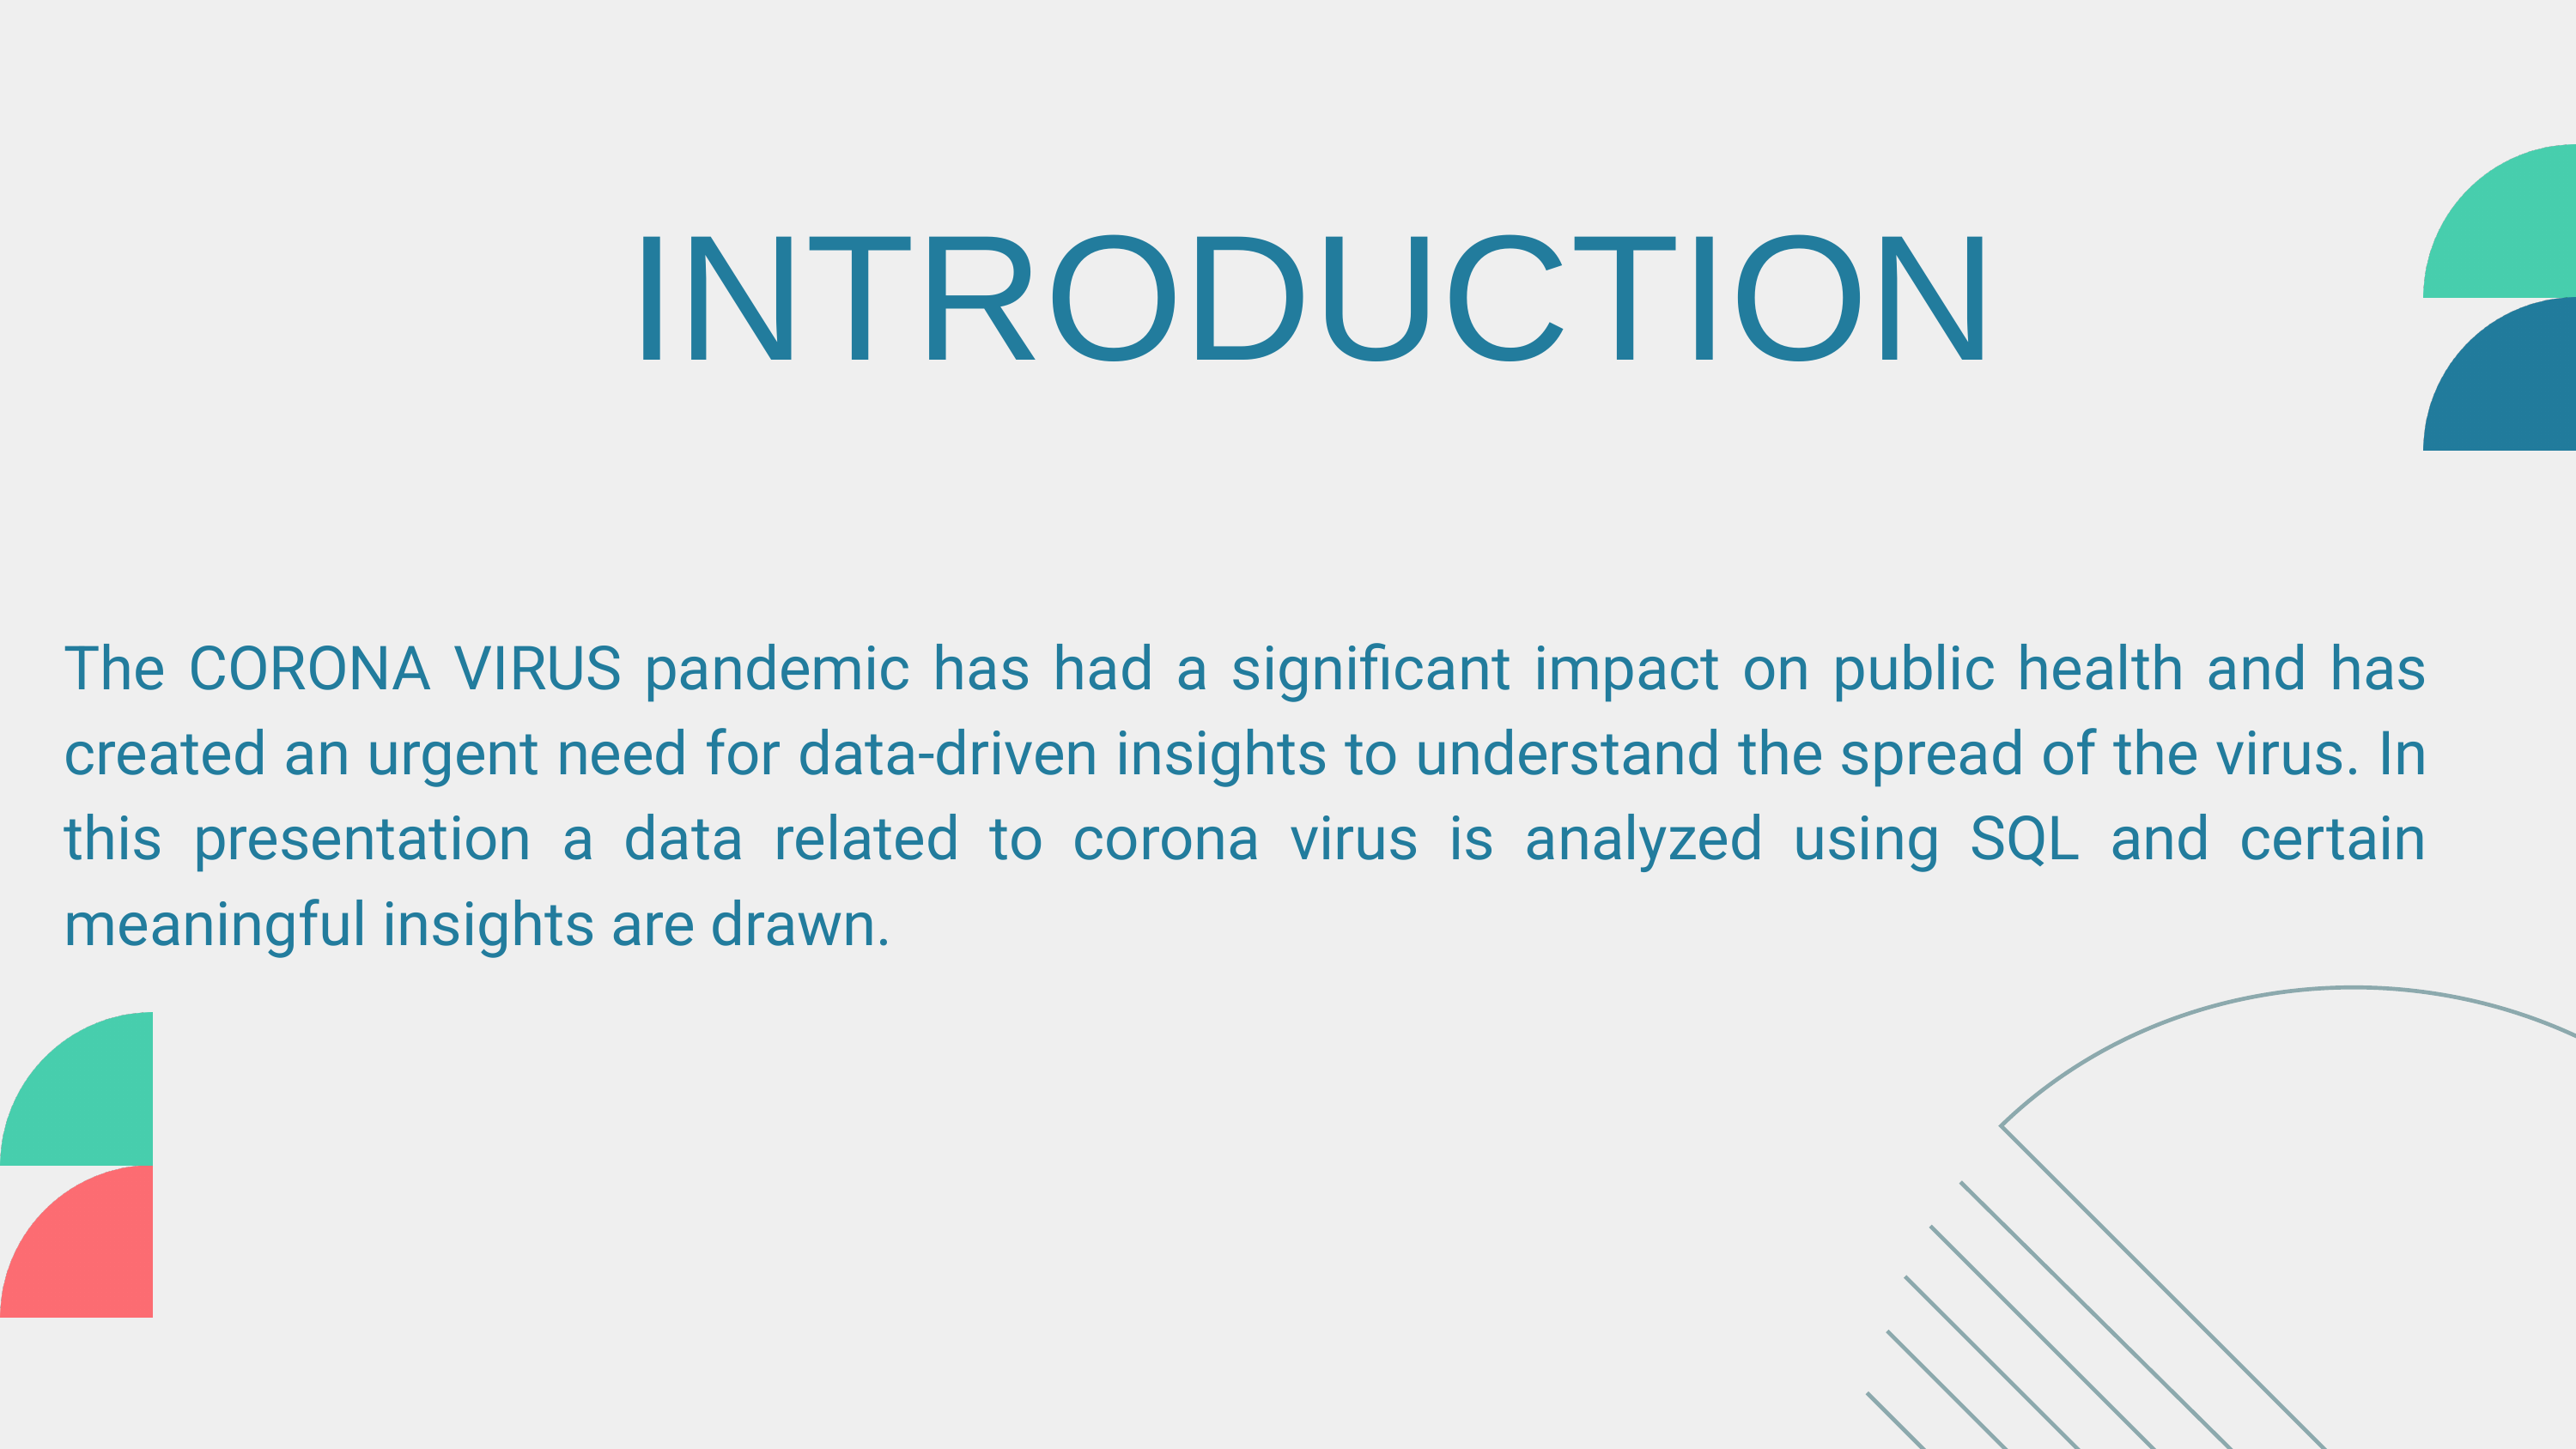

INTRODUCTION

The CORONA VIRUS pandemic has had a significant impact on public health and has created an urgent need for data-driven insights to understand the spread of the virus. In this presentation a data related to corona virus is analyzed using SQL and certain meaningful insights are drawn.